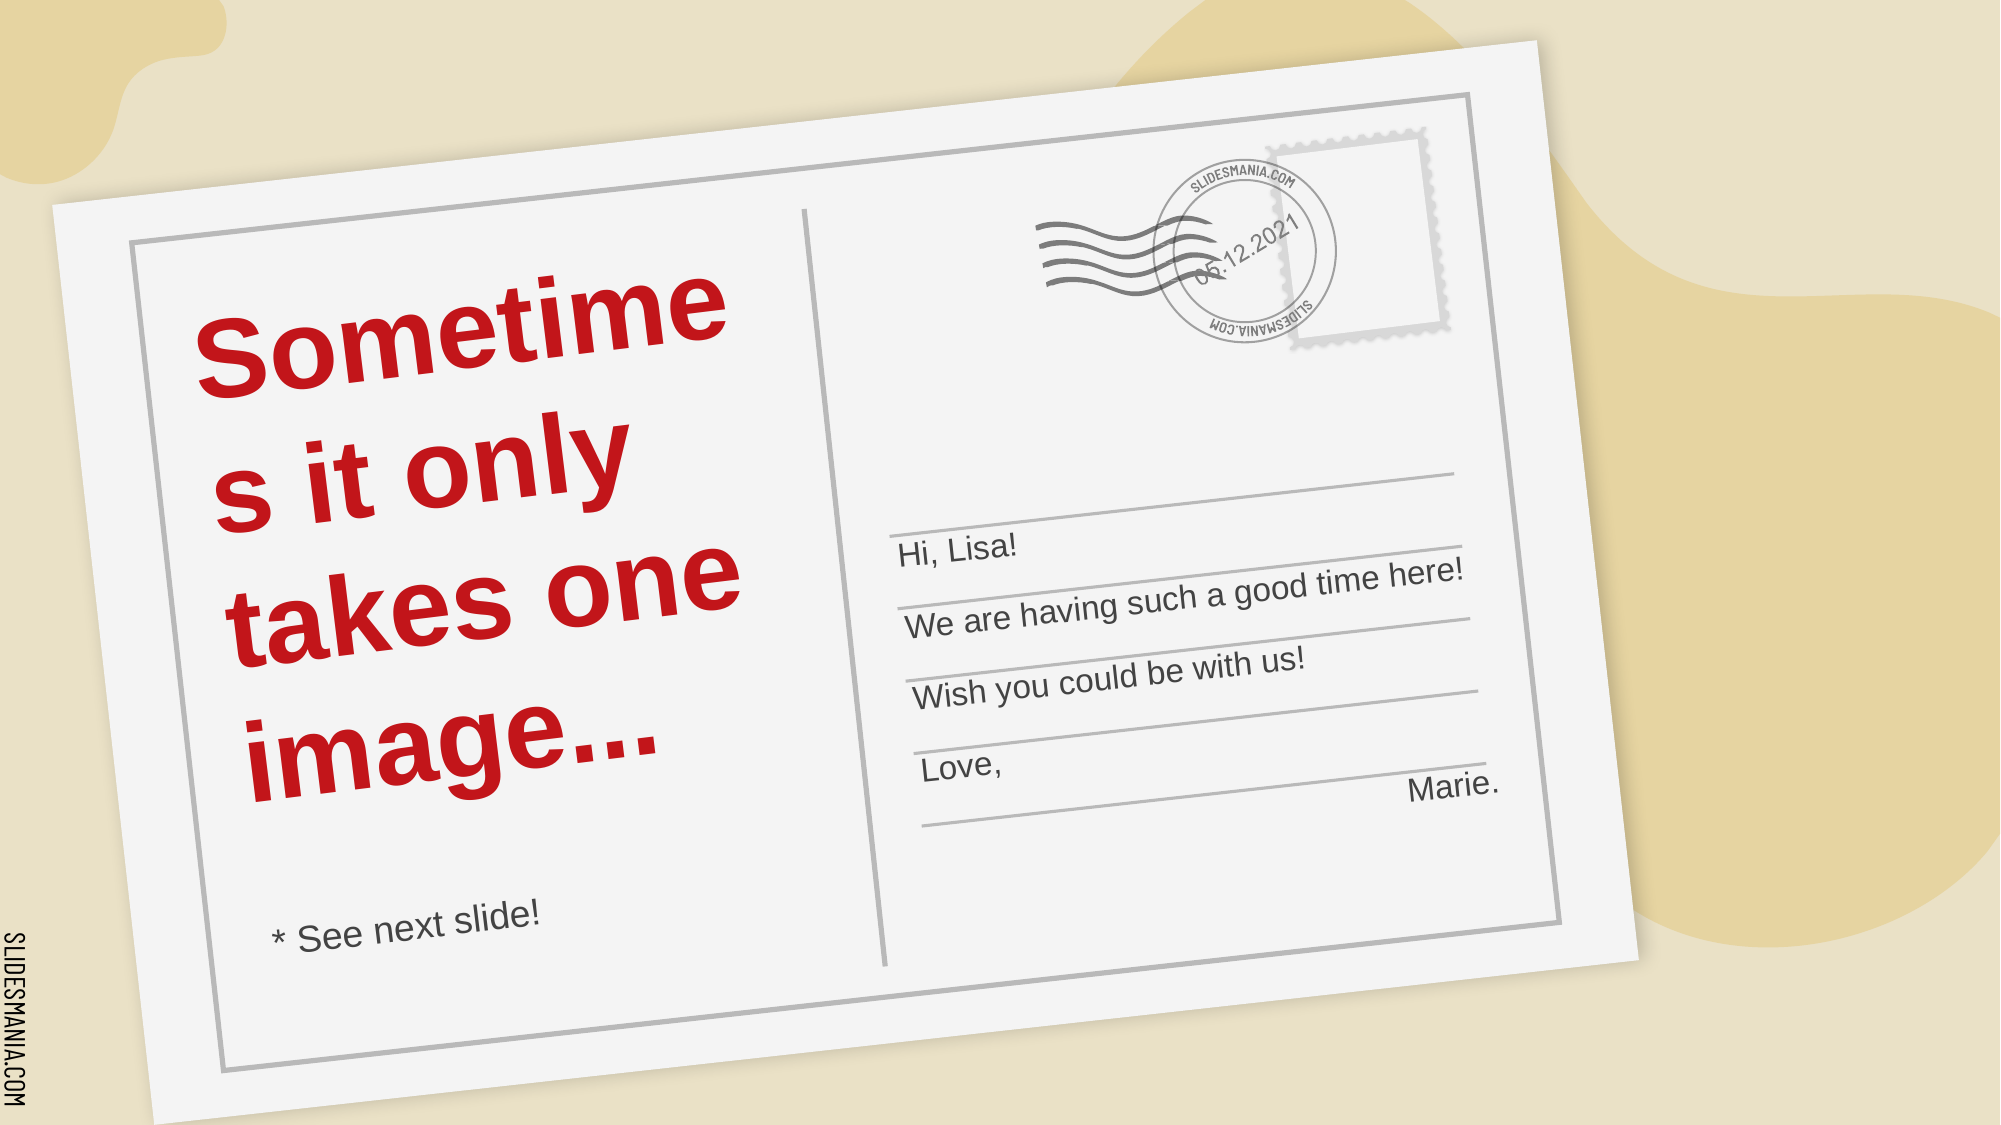

# Sometimes it only takes one image...
Hi, Lisa!
We are having such a good time here!
Wish you could be with us!
Love,
Marie.
* See next slide!